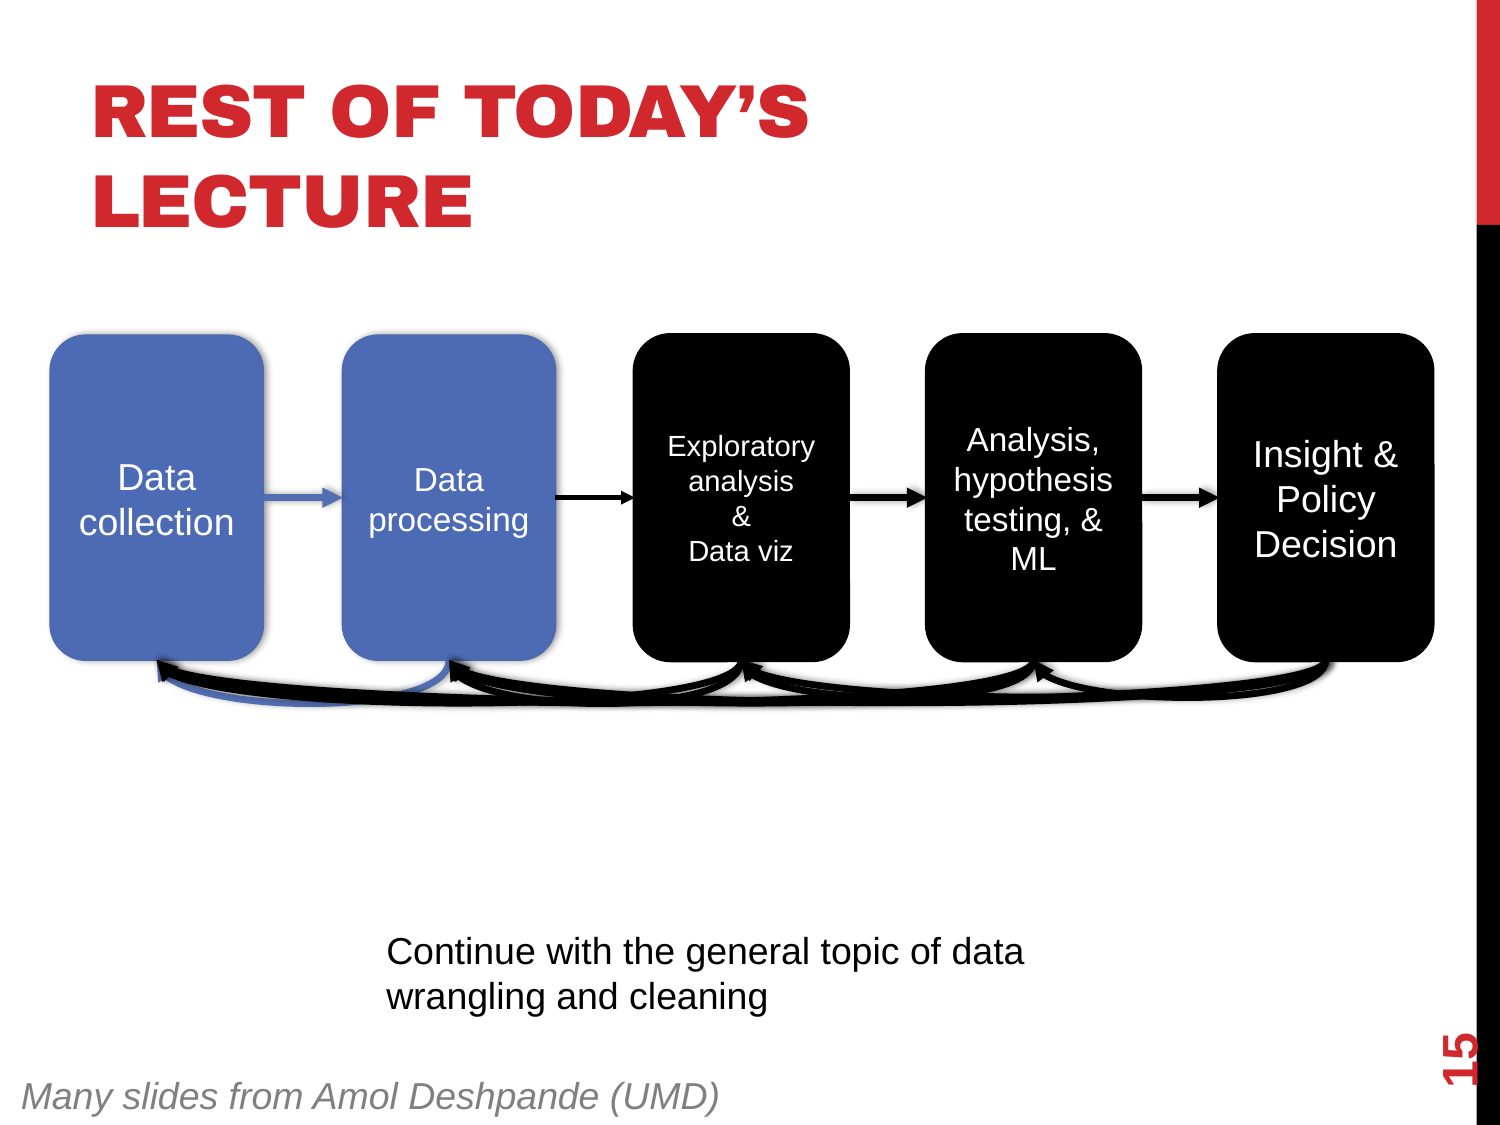

# Rest of Today’s Lecture
Data collection
Data processing
Exploratory analysis
&
Data viz
Analysis, hypothesis testing, & ML
Insight & Policy Decision
Continue with the general topic of data wrangling and cleaning

15
Many slides from Amol Deshpande (UMD)